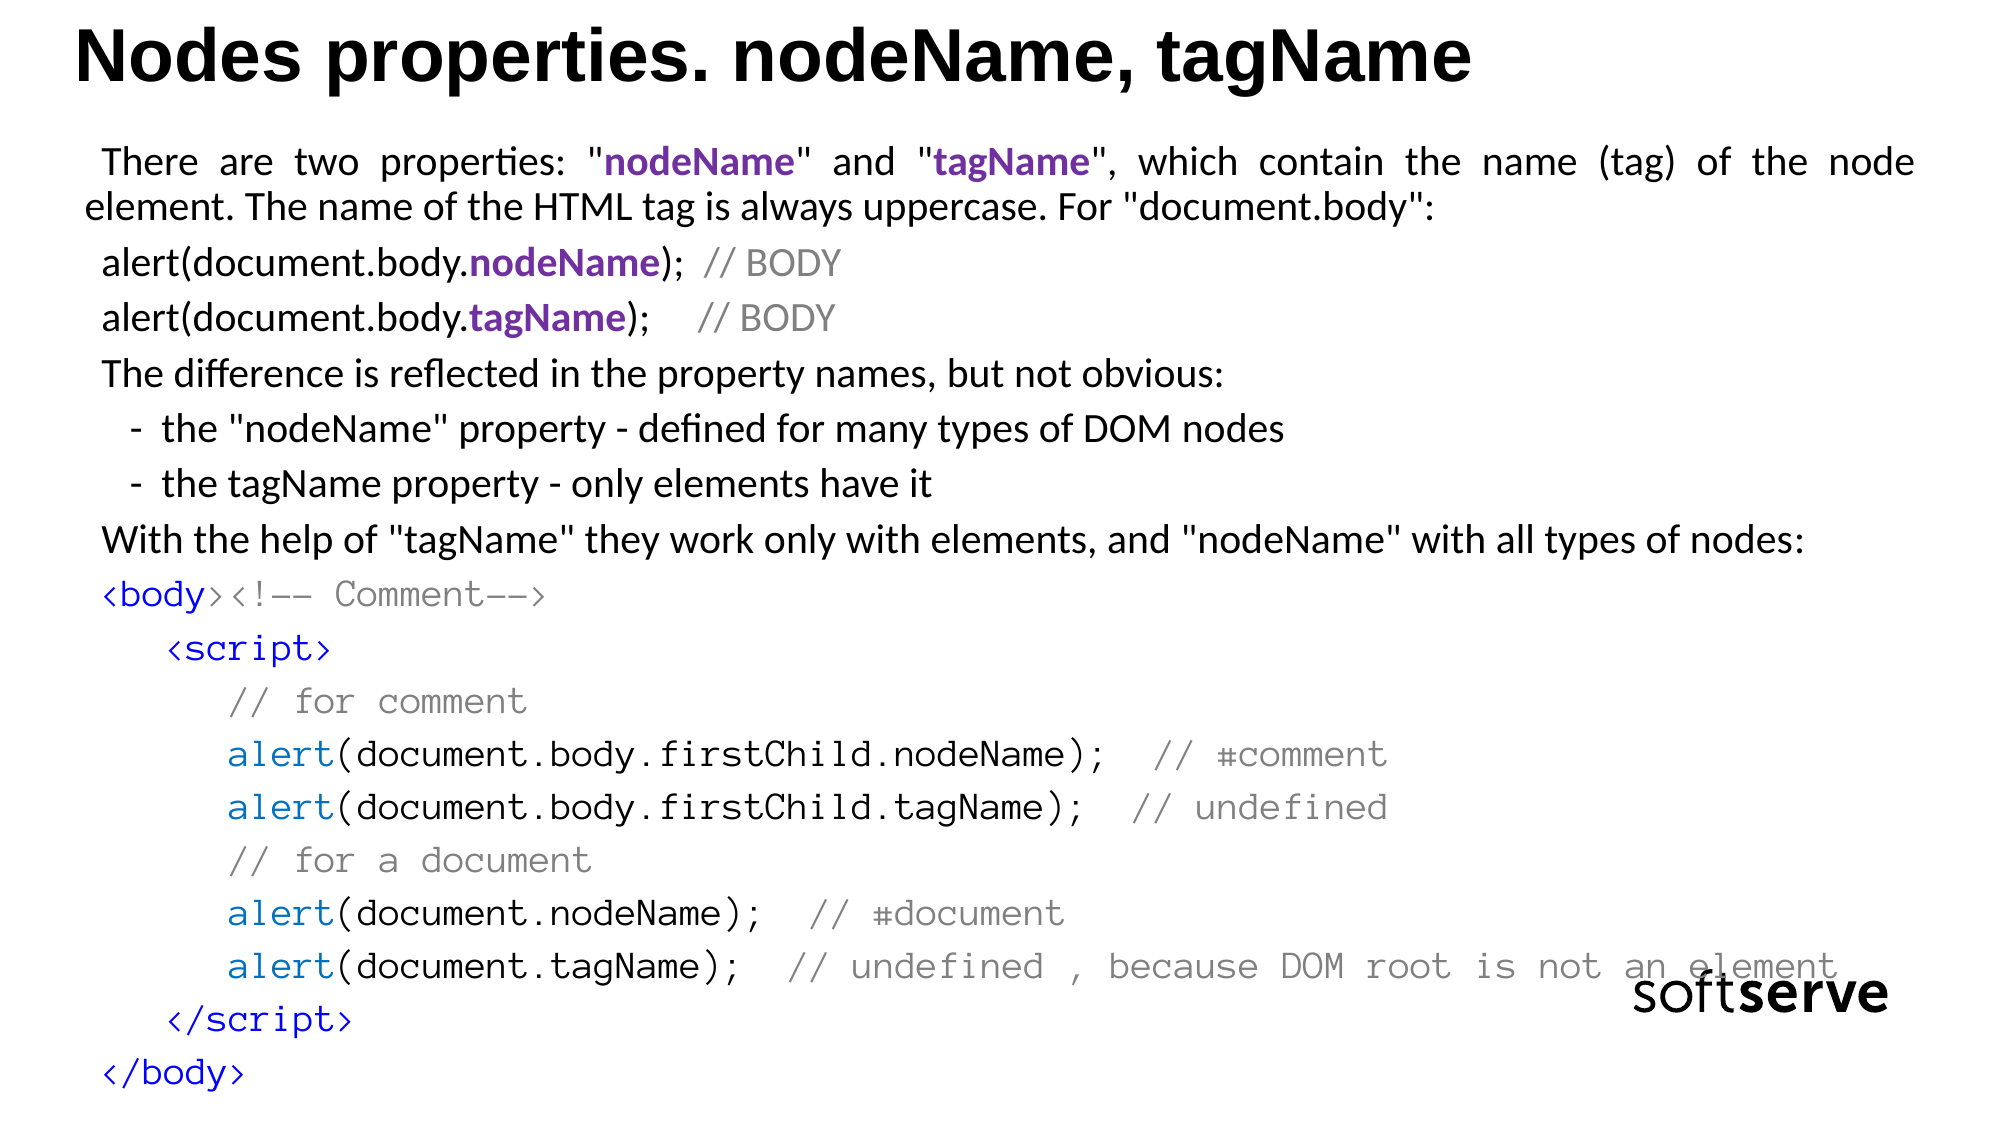

# Nodes properties. nodeName, tagName
There are two properties: "nodeName" and "tagName", which contain the name (tag) of the node element. The name of the HTML tag is always uppercase. For "document.body":
alert(document.body.nodeName);  // BODY
alert(document.body.tagName);     // BODY
The difference is reflected in the property names, but not obvious:
   -  the "nodeName" property - defined for many types of DOM nodes
   -  the tagName property - only elements have it
With the help of "tagName" they work only with elements, and "nodeName" with all types of nodes:
<body><!-- Comment-->
   <script>
      // for comment
      alert(document.body.firstChild.nodeName);  // #comment
      alert(document.body.firstChild.tagName);  // undefined
      // for a document
      alert(document.nodeName);  // #document
      alert(document.tagName);  // undefined , because DOM root is not an element
   </script>
</body>